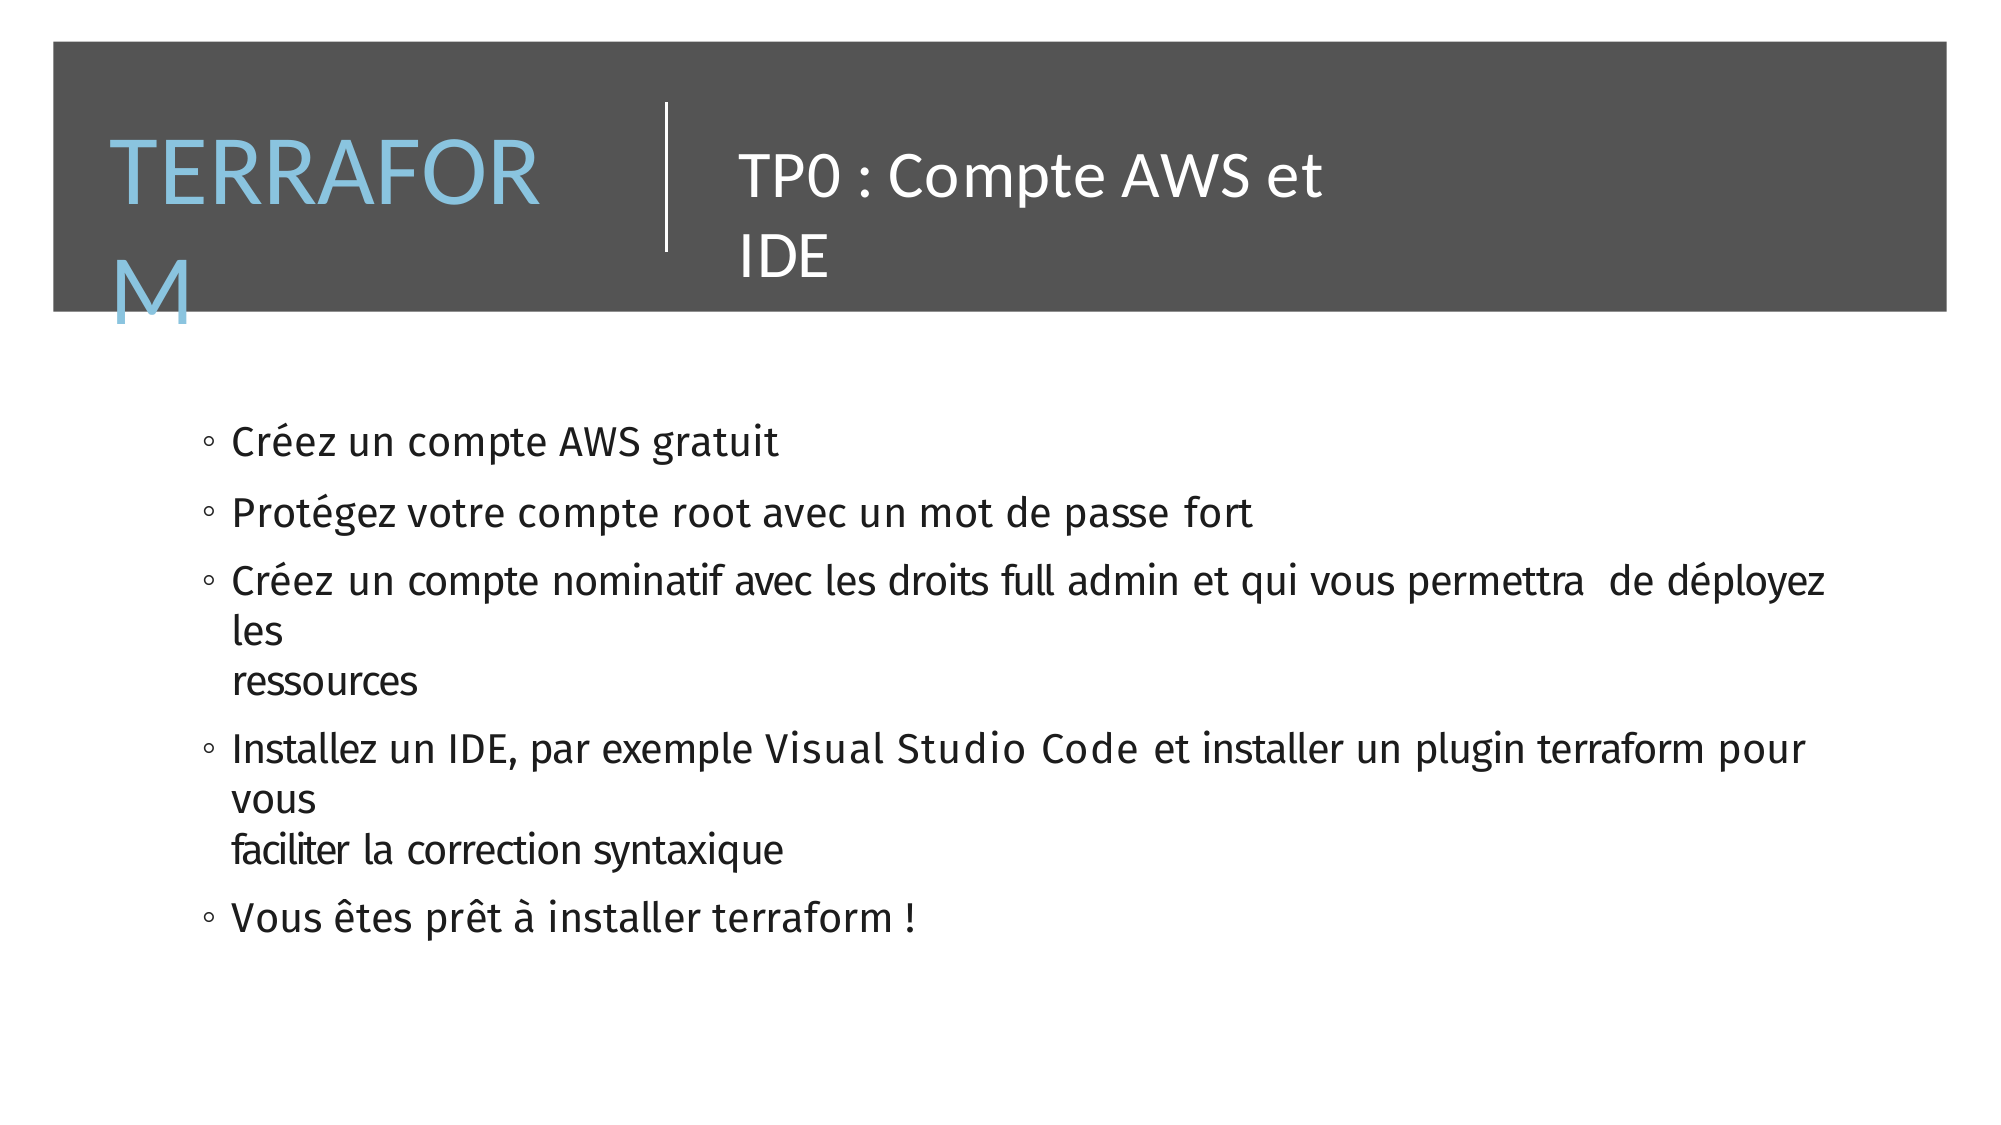

# TERRAFORM
TP0 : Compte AWS et IDE
Créez un compte AWS gratuit
Protégez votre compte root avec un mot de passe fort
Créez un compte nominatif avec les droits full admin et qui vous permettra  de déployez les
ressources
Installez un IDE, par exemple Visual Studio Code et installer un plugin terraform pour vous
faciliter la correction syntaxique
Vous êtes prêt à installer terraform !
18